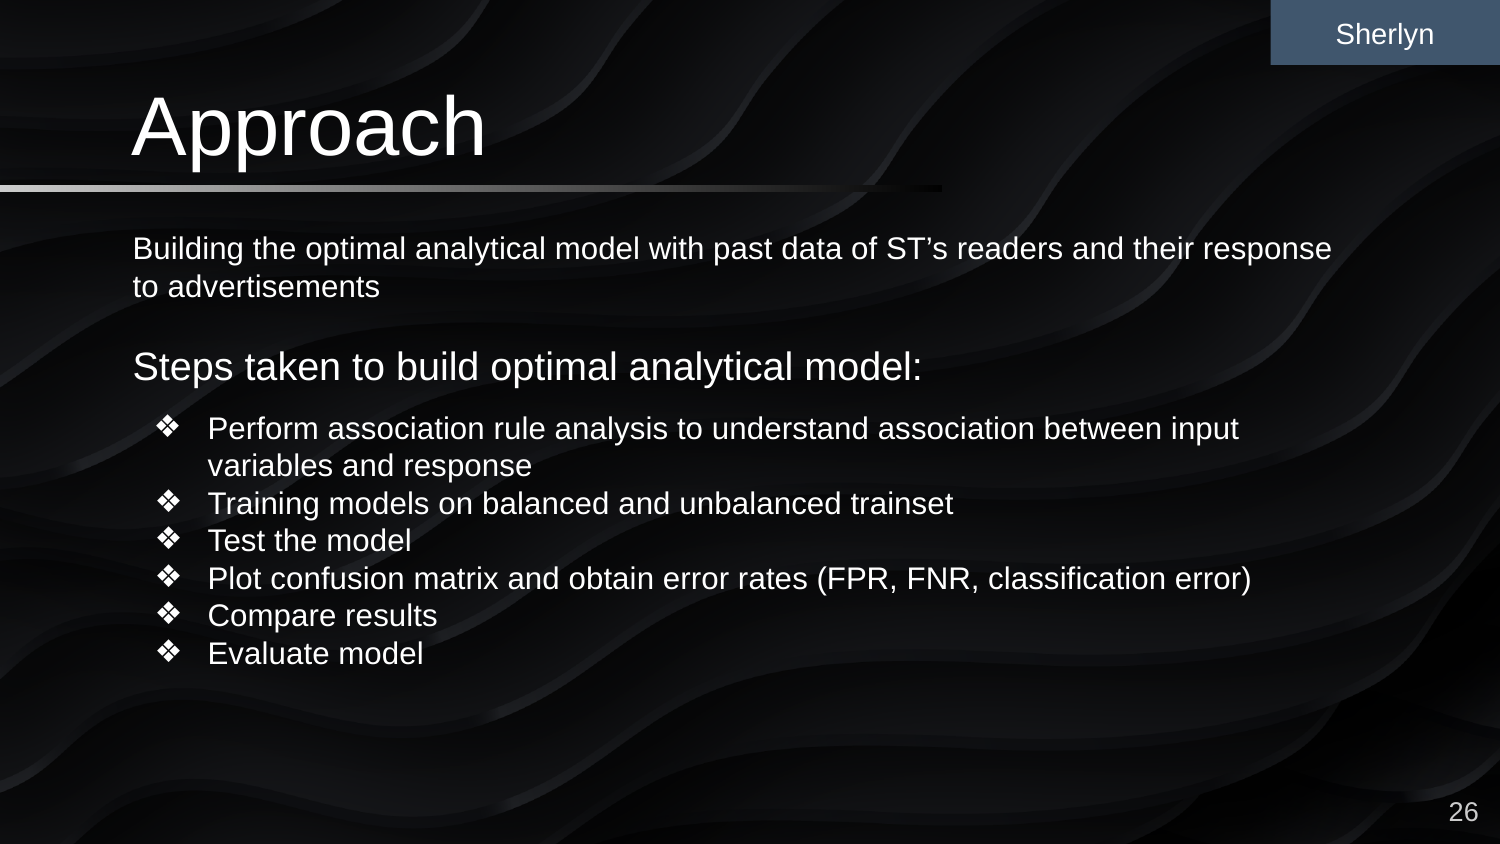

Sherlyn
# Approach
Building the optimal analytical model with past data of ST’s readers and their response to advertisements

Steps taken to build optimal analytical model:

Perform association rule analysis to understand association between input variables and response
Training models on balanced and unbalanced trainset
Test the model
Plot confusion matrix and obtain error rates (FPR, FNR, classification error)
Compare results
Evaluate model

26